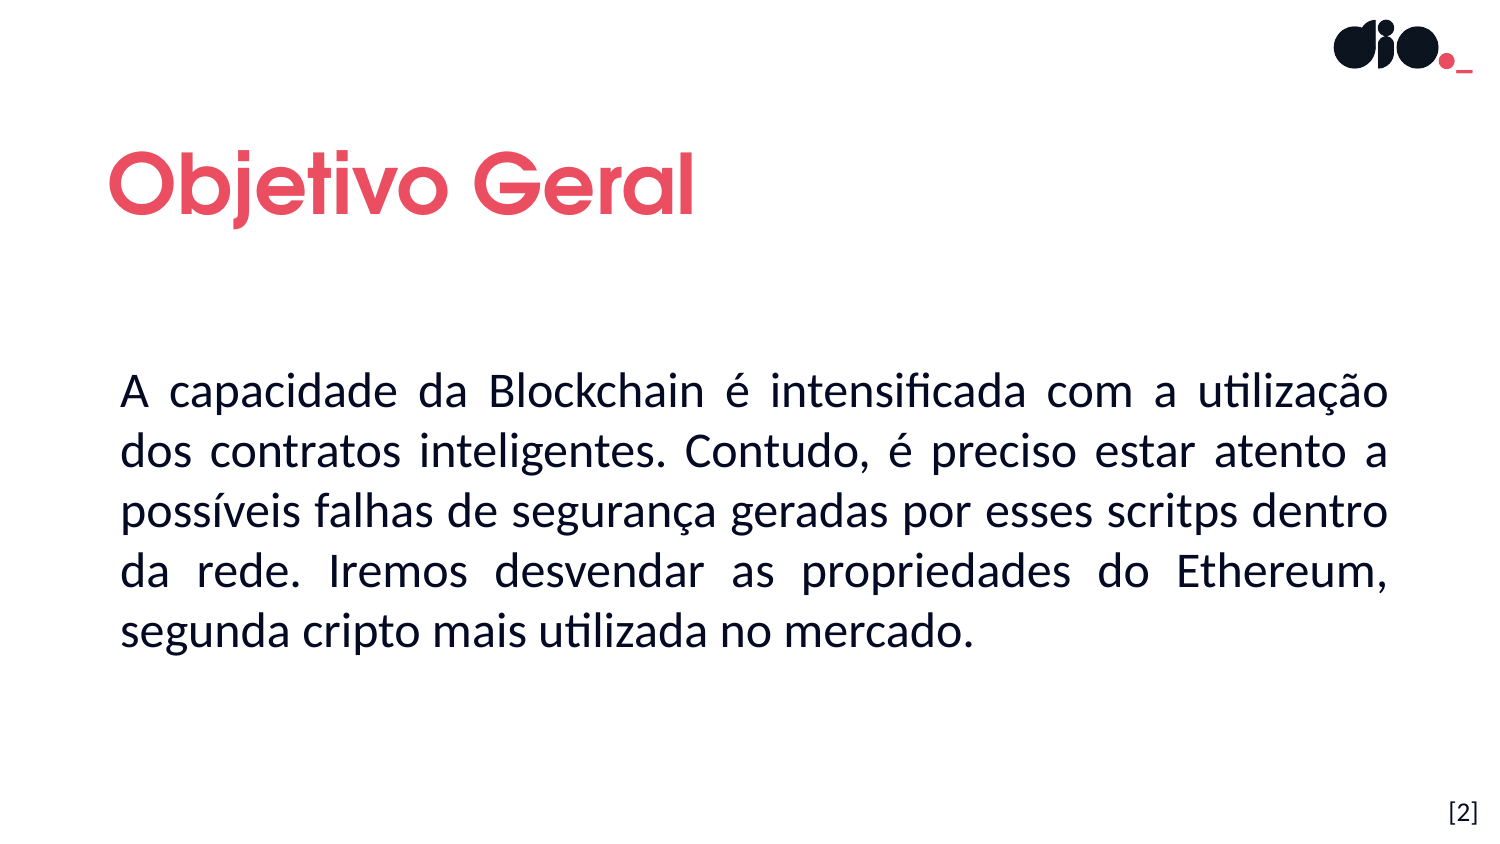

Objetivo Geral
A capacidade da Blockchain é intensificada com a utilização dos contratos inteligentes. Contudo, é preciso estar atento a possíveis falhas de segurança geradas por esses scritps dentro da rede. Iremos desvendar as propriedades do Ethereum, segunda cripto mais utilizada no mercado.
[2]